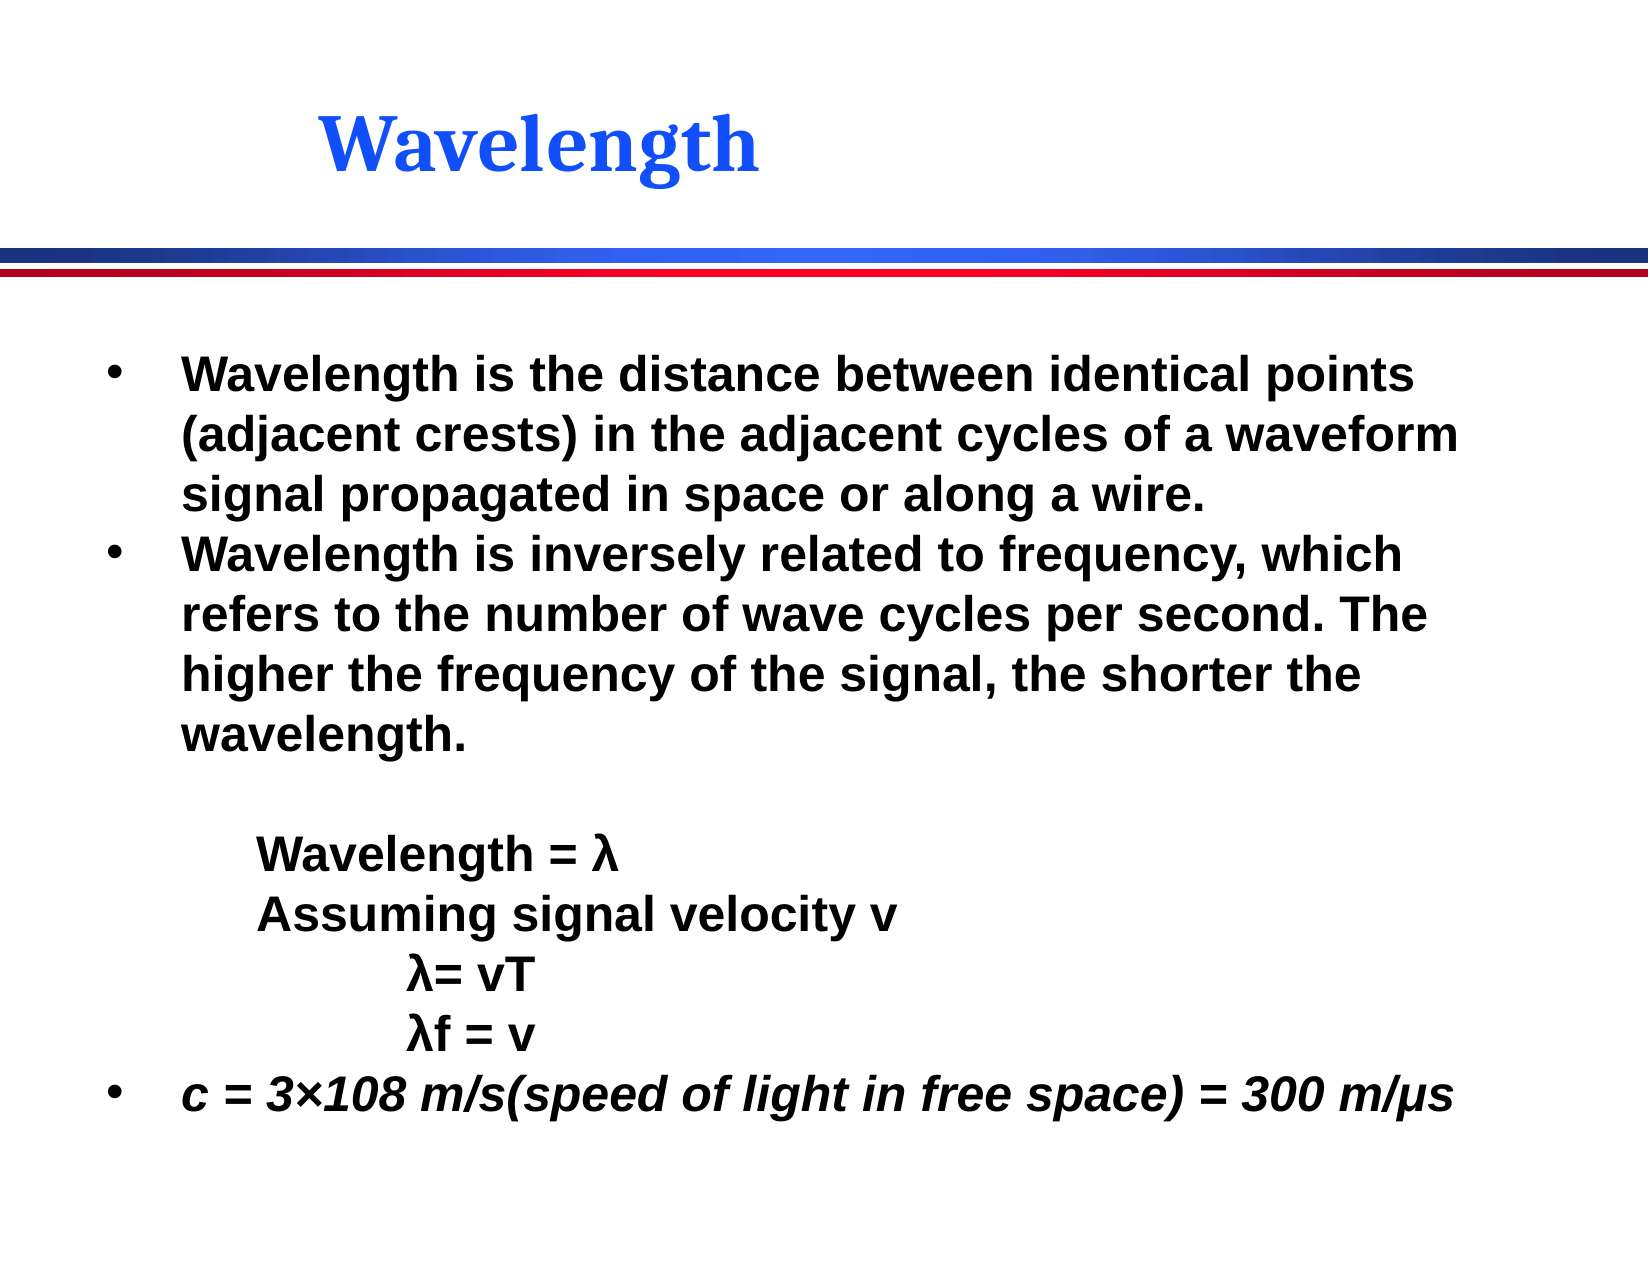

# Wavelength
Wavelength is the distance between identical points (adjacent crests) in the adjacent cycles of a waveform signal propagated in space or along a wire.
Wavelength is inversely related to frequency, which refers to the number of wave cycles per second. The higher the frequency of the signal, the shorter the wavelength.

	Wavelength = λ
	Assuming signal velocity v
	λ= vT
	λf = v
c = 3×108 m/s(speed of light in free space) = 300 m/μs